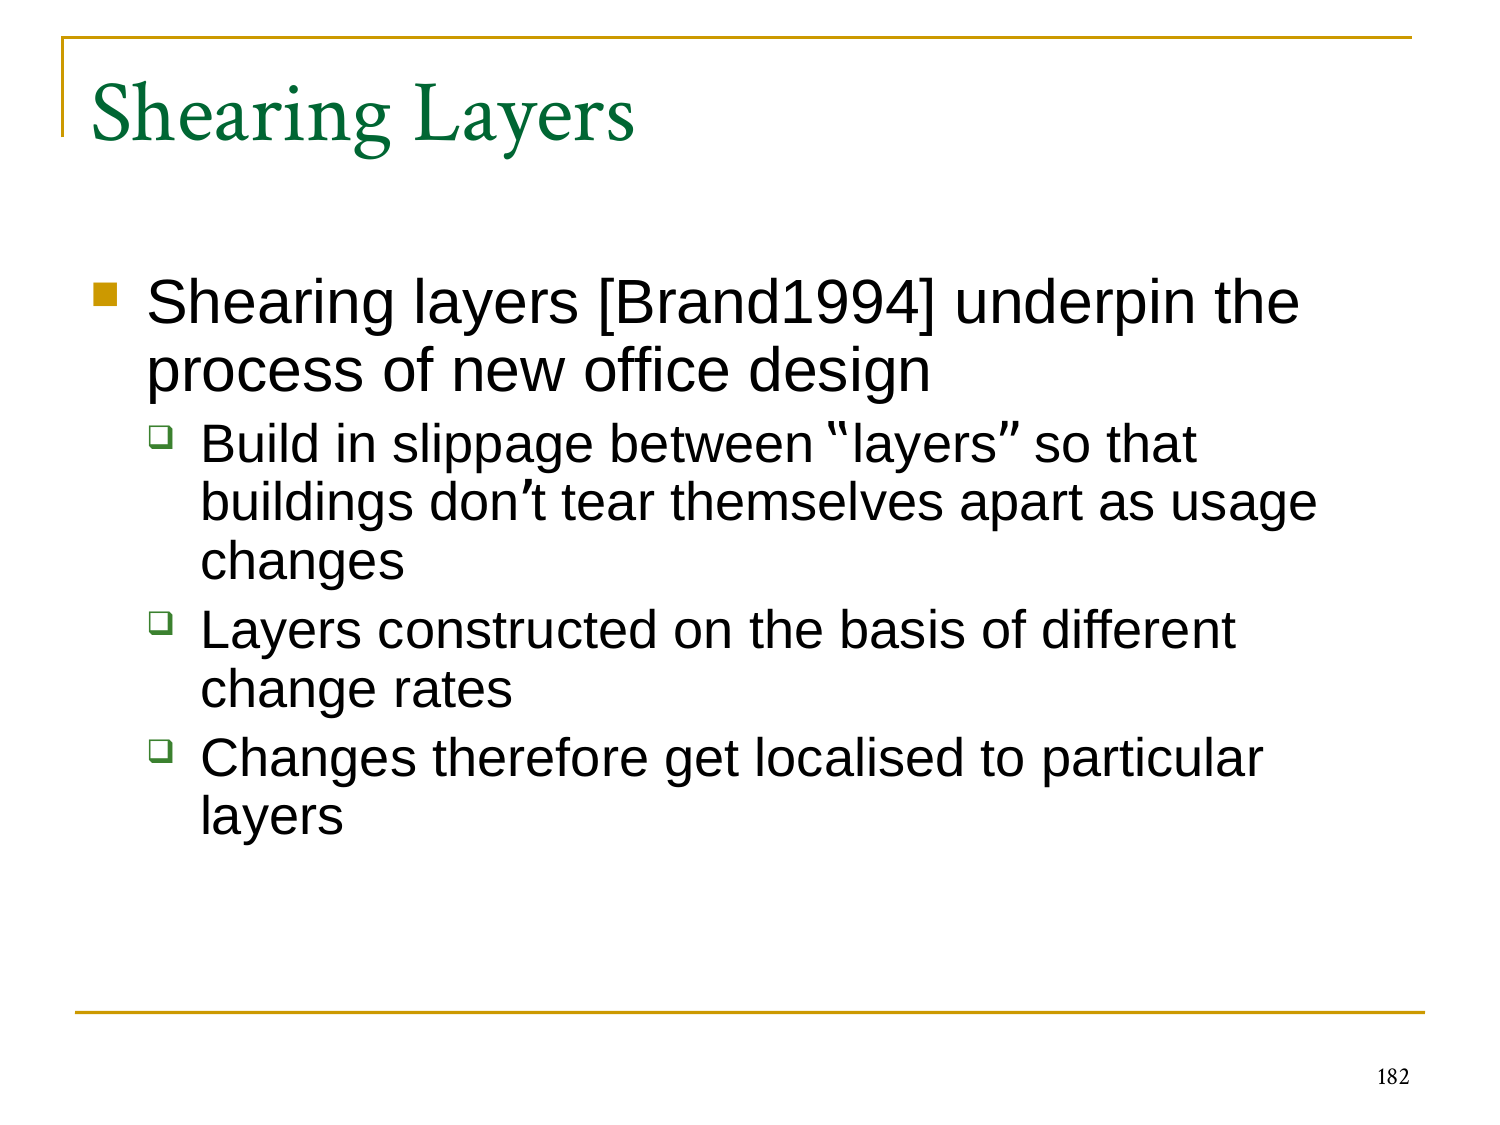

# Shearing Layers
Shearing layers [Brand1994] underpin the process of new office design
Build in slippage between “layers” so that buildings don’t tear themselves apart as usage changes
Layers constructed on the basis of different change rates
Changes therefore get localised to particular layers
182